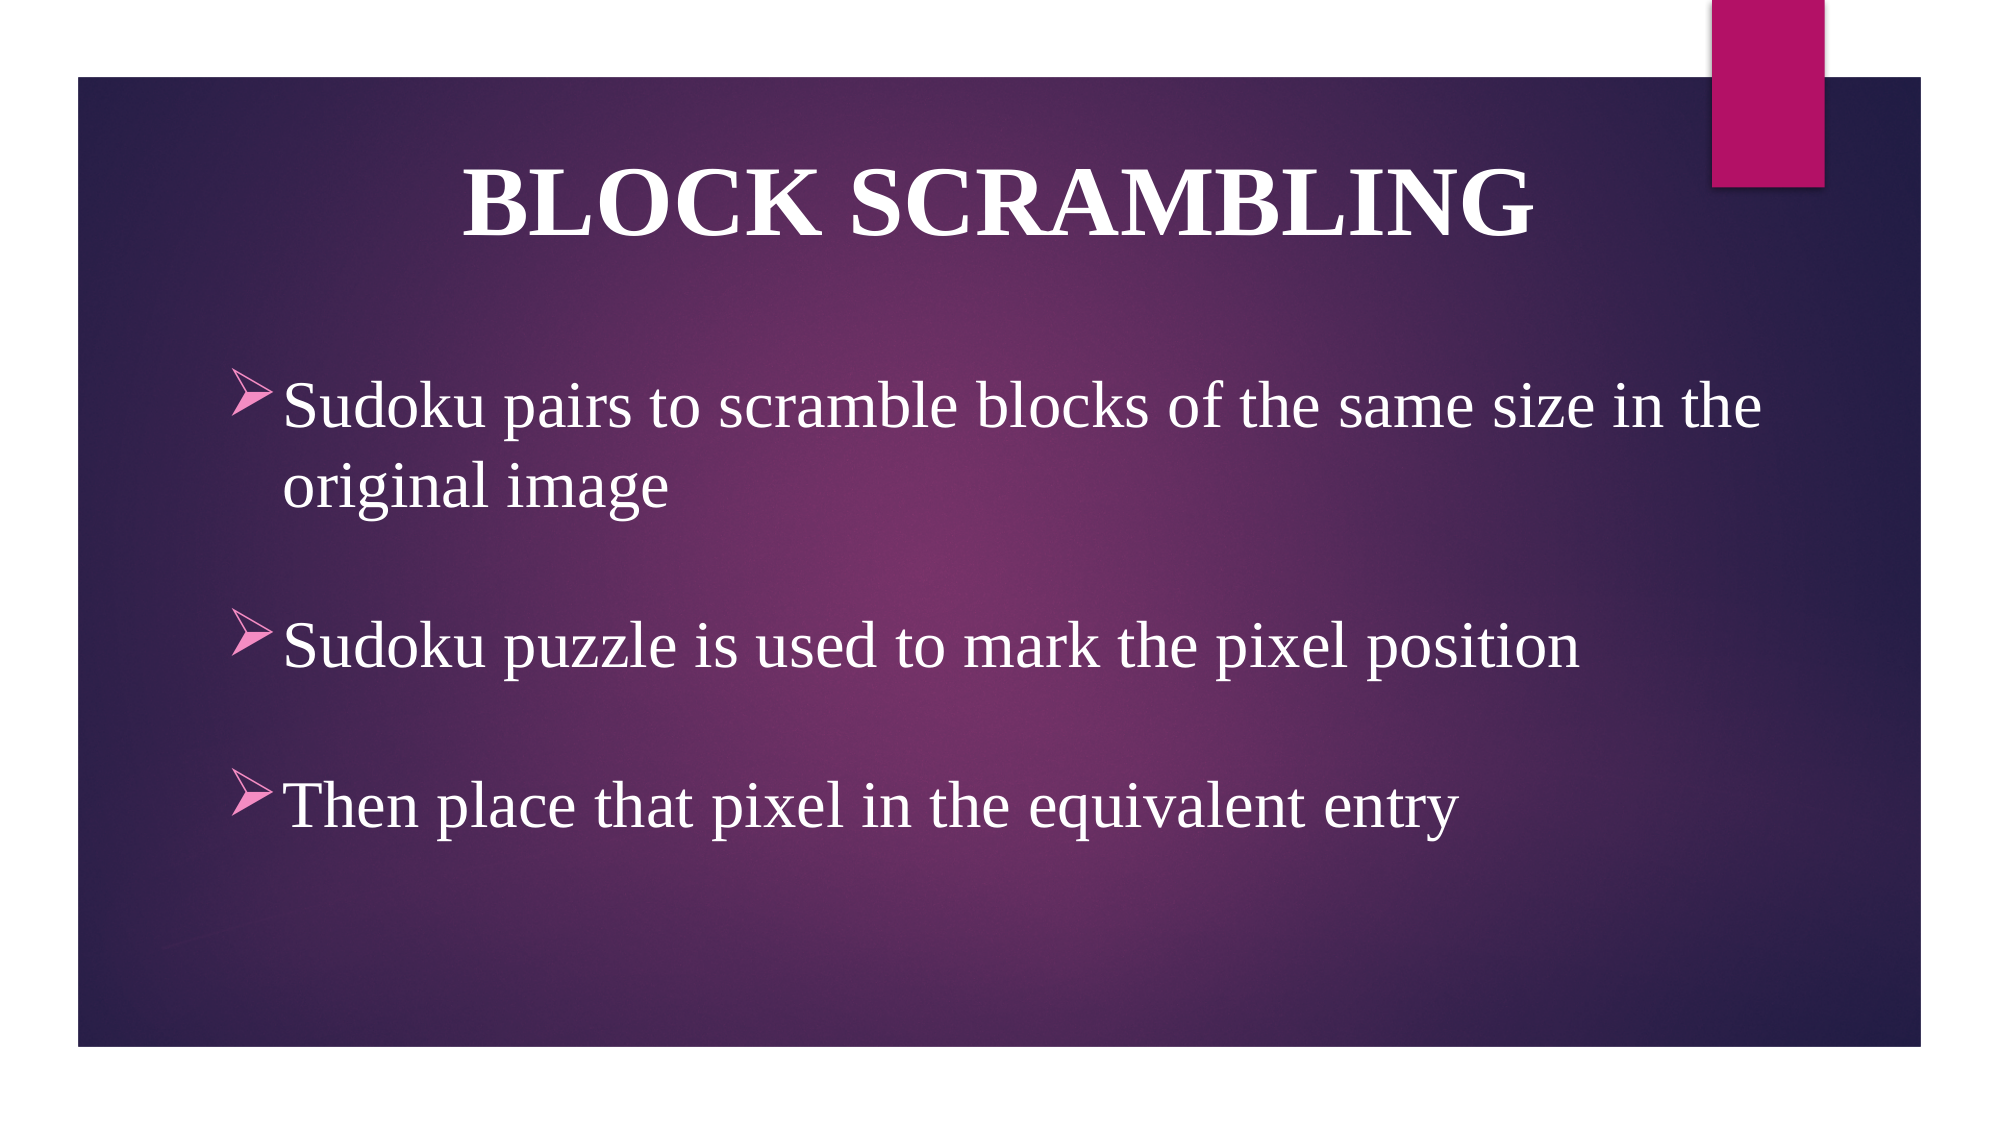

BLOCK SCRAMBLING
Sudoku pairs to scramble blocks of the same size in the original image

Sudoku puzzle is used to mark the pixel position

Then place that pixel in the equivalent entry